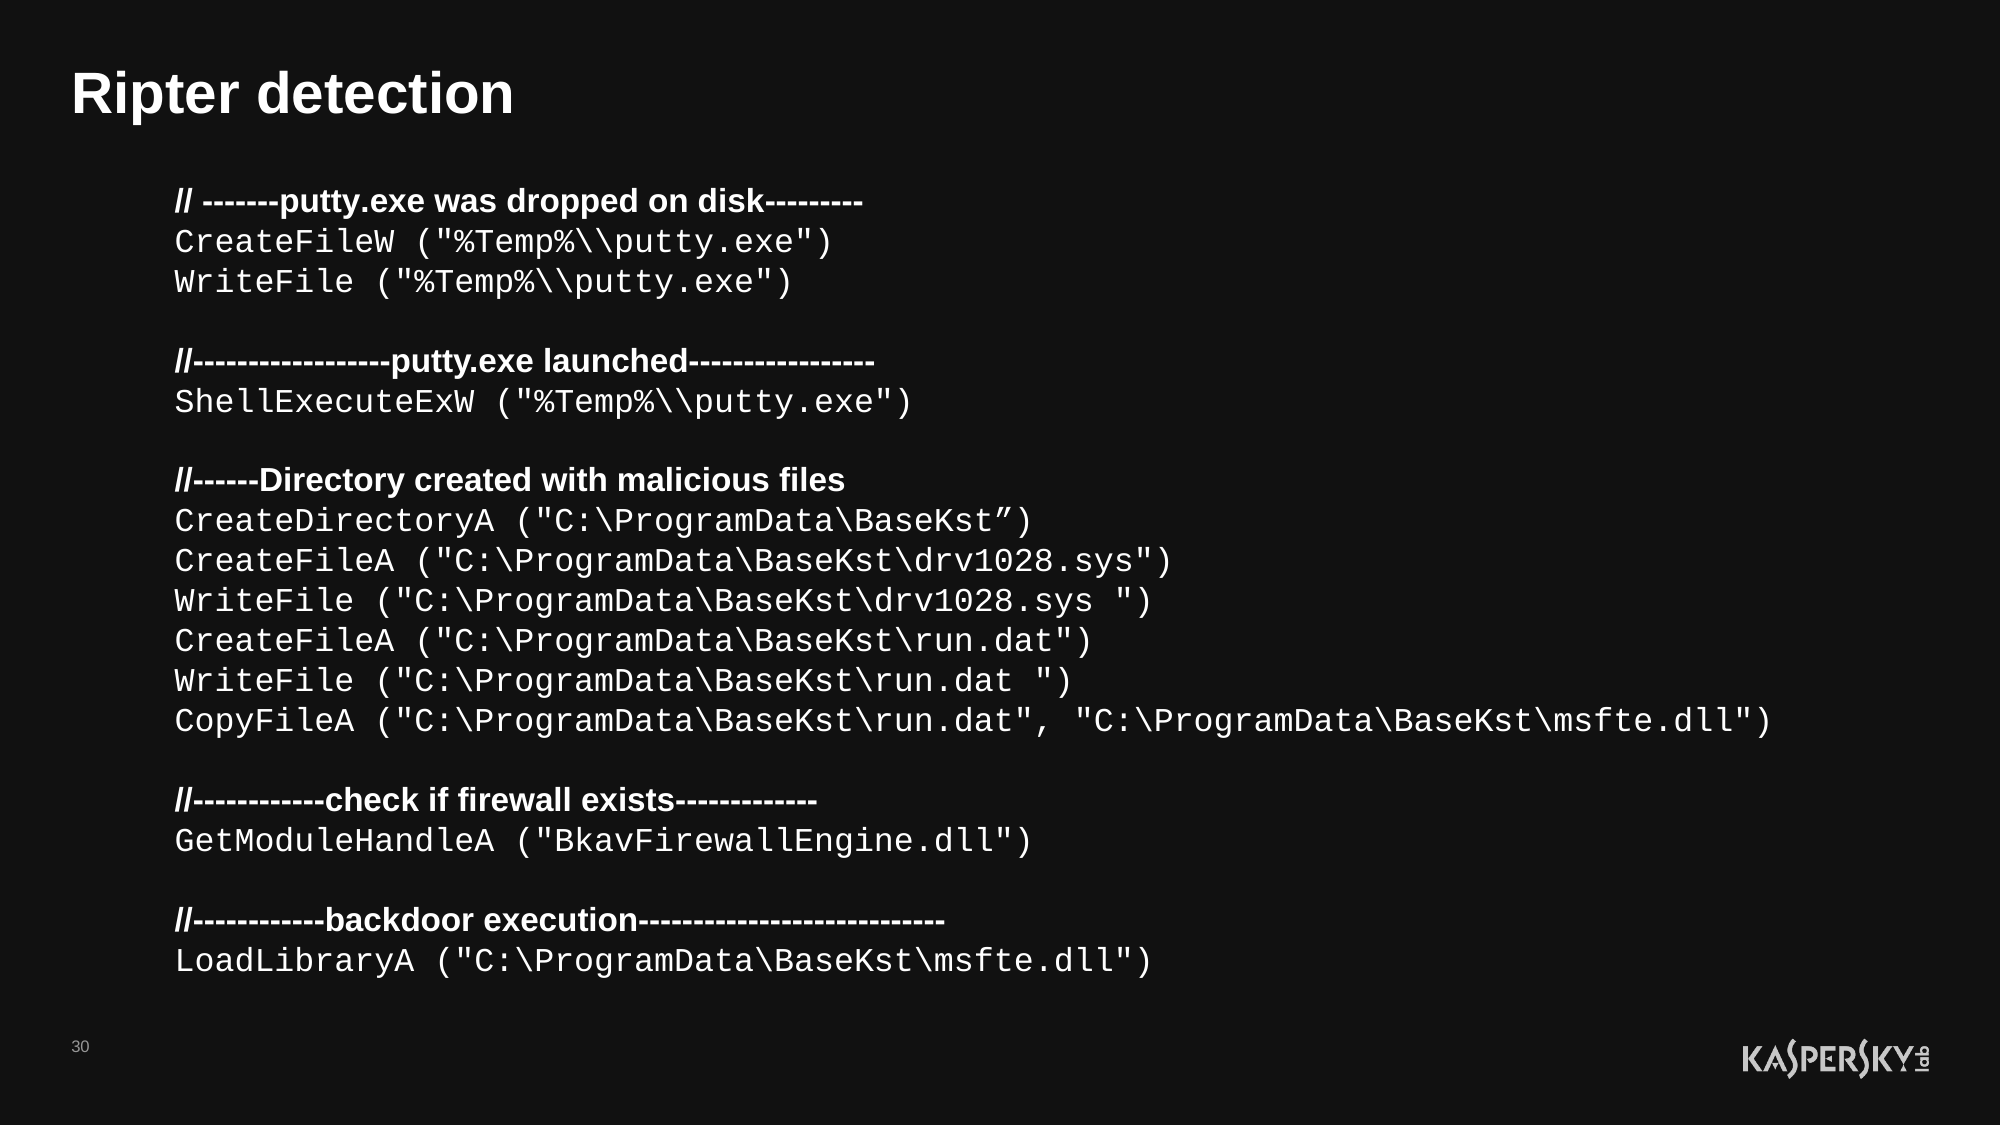

# Ripter detection
// -------putty.exe was dropped on disk---------
CreateFileW ("%Temp%\\putty.exe")
WriteFile ("%Temp%\\putty.exe")

//------------------putty.exe launched-----------------
ShellExecuteExW ("%Temp%\\putty.exe")

//------Directory created with malicious files
CreateDirectoryA ("C:\ProgramData\BaseKst”)
CreateFileA ("C:\ProgramData\BaseKst\drv1028.sys")
WriteFile ("C:\ProgramData\BaseKst\drv1028.sys ")
CreateFileA ("C:\ProgramData\BaseKst\run.dat")
WriteFile ("C:\ProgramData\BaseKst\run.dat ")
CopyFileA ("C:\ProgramData\BaseKst\run.dat", "C:\ProgramData\BaseKst\msfte.dll")

//------------check if firewall exists-------------
GetModuleHandleA ("BkavFirewallEngine.dll")

//------------backdoor execution----------------------------
LoadLibraryA ("C:\ProgramData\BaseKst\msfte.dll")
30